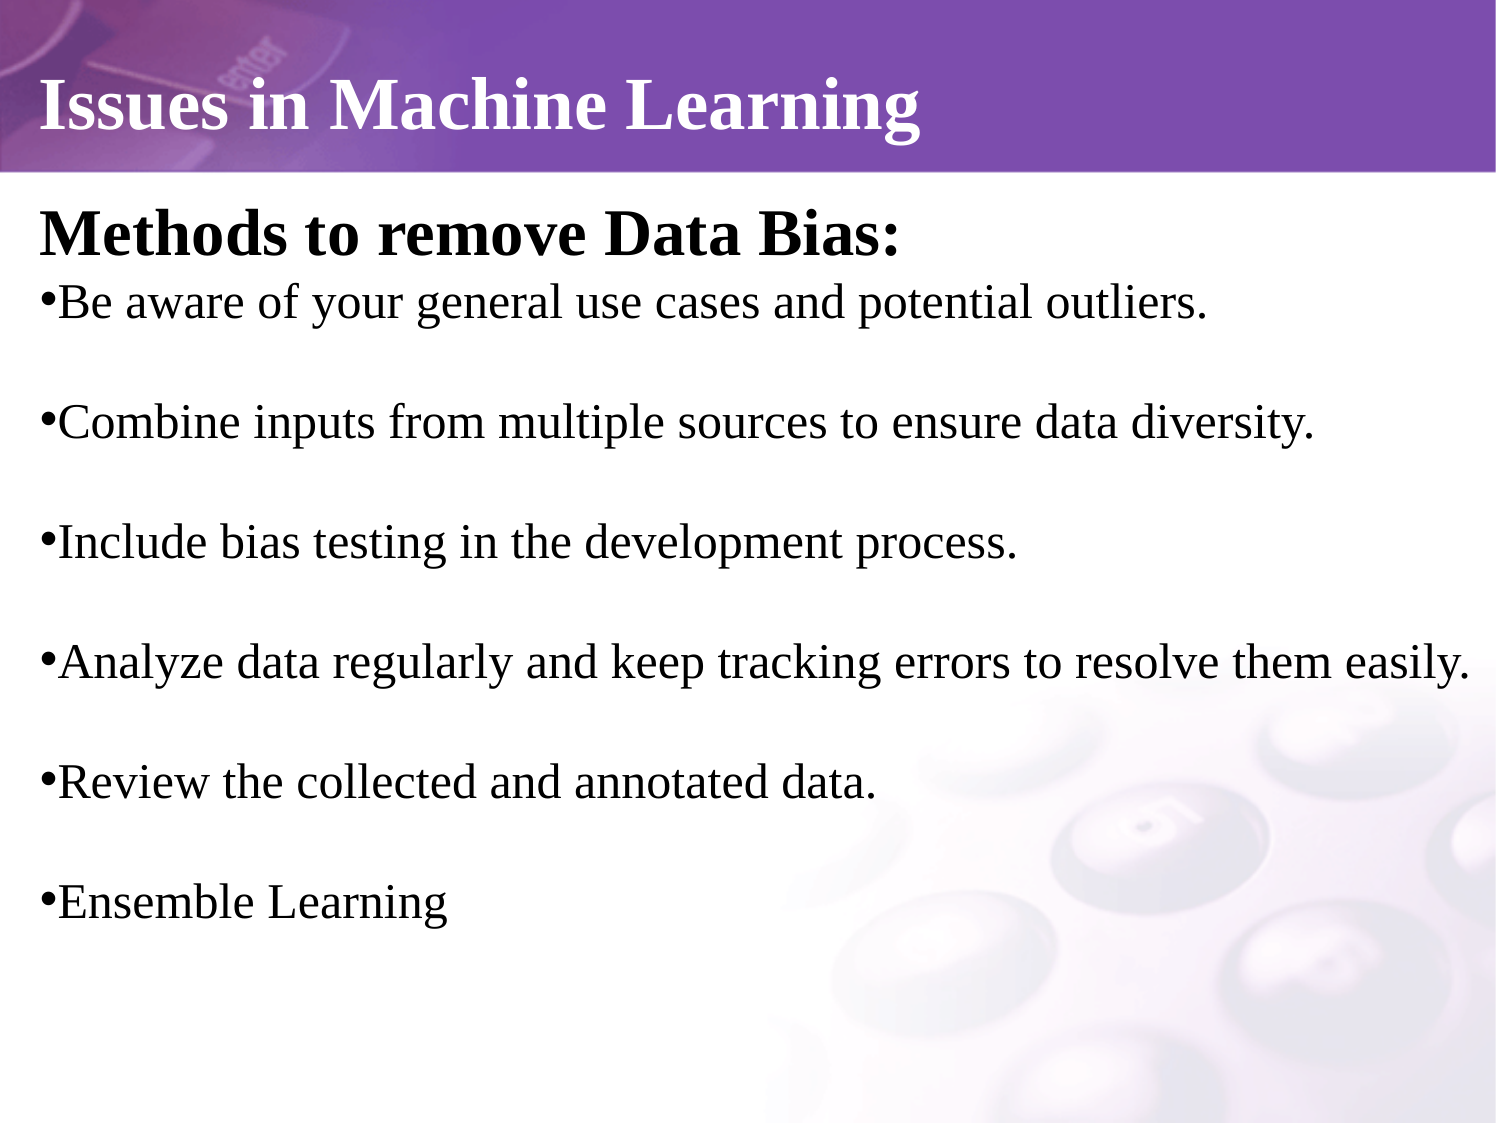

# Issues in Machine Learning
Methods to remove Data Bias:
Be aware of your general use cases and potential outliers.

Combine inputs from multiple sources to ensure data diversity.

Include bias testing in the development process.

Analyze data regularly and keep tracking errors to resolve them easily.

Review the collected and annotated data.

Ensemble Learning